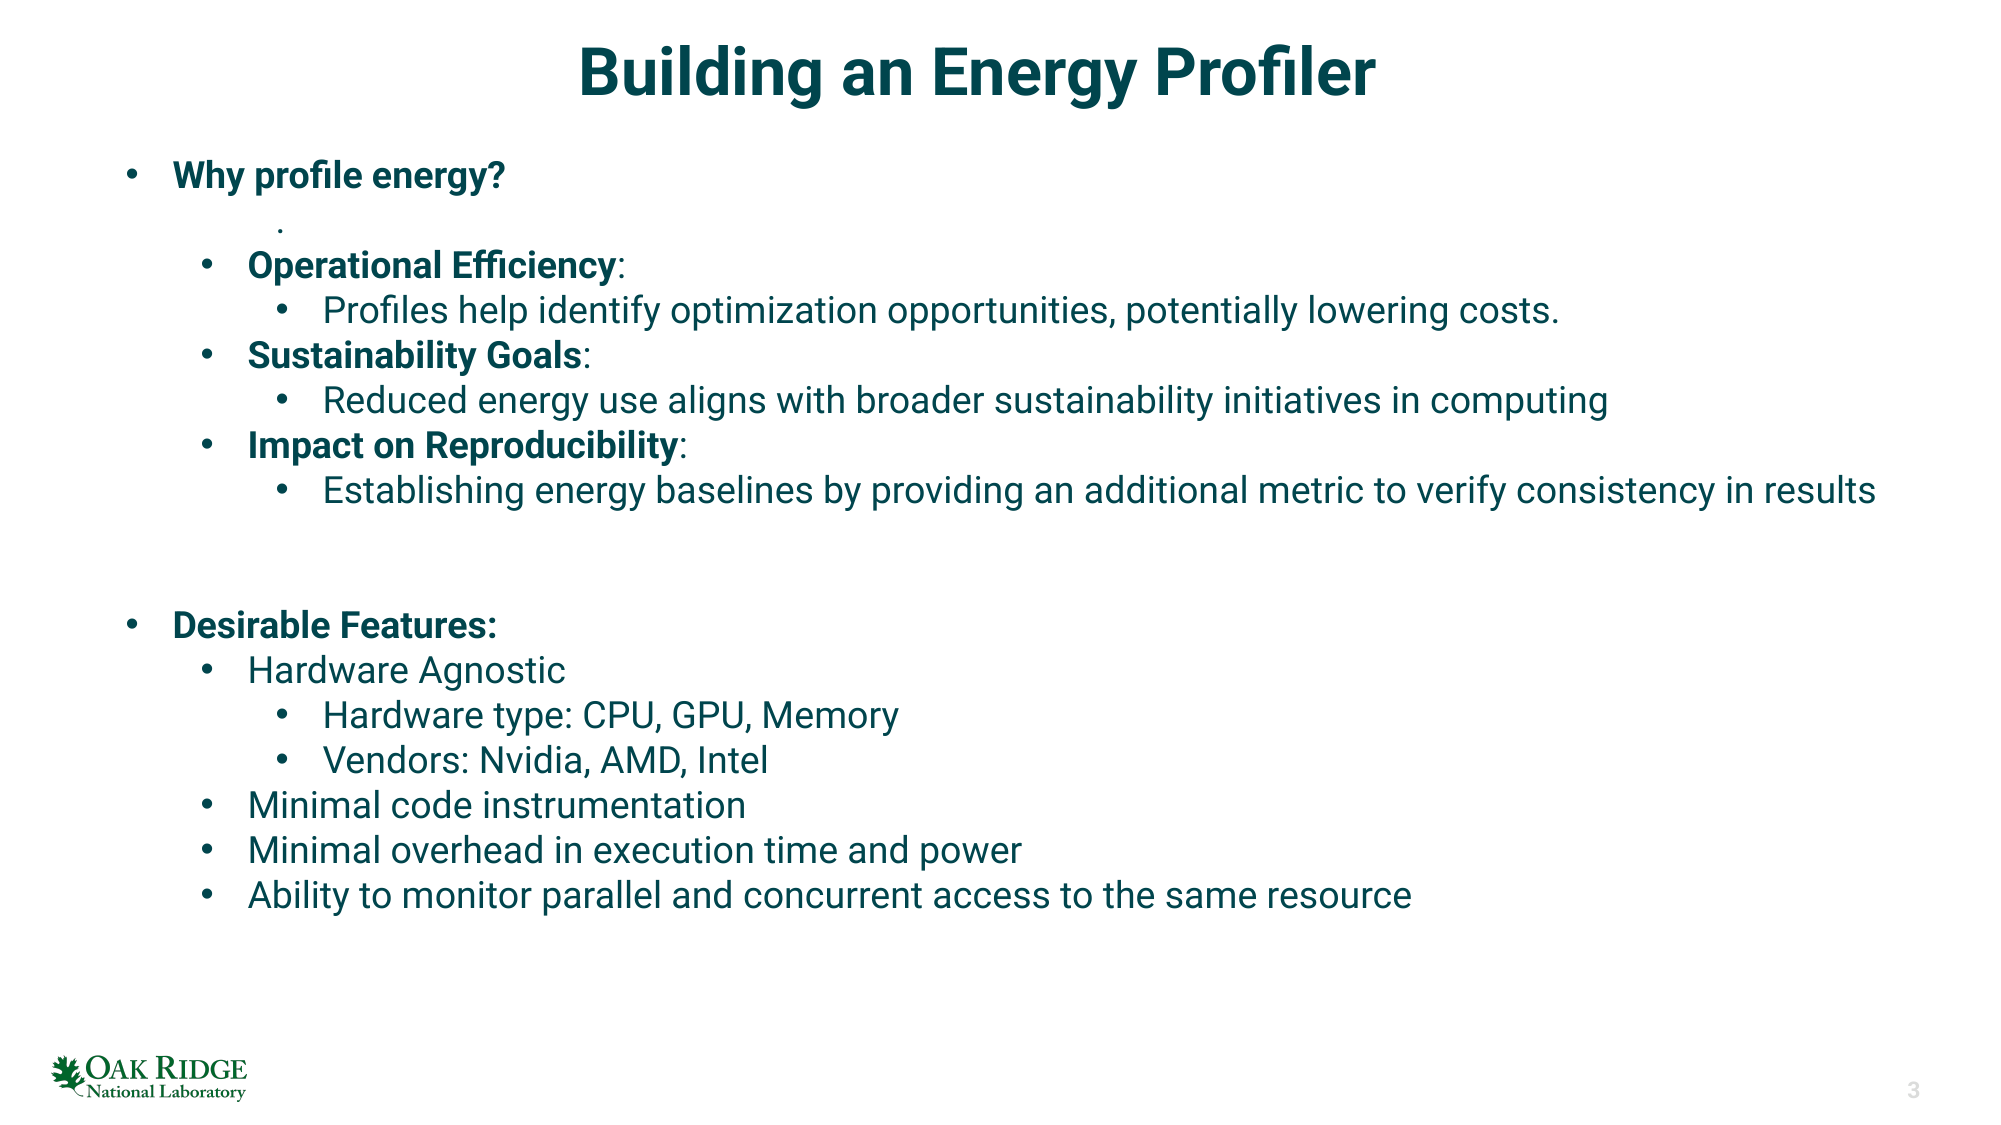

# Building an Energy Profiler

Why profile energy?
.
Operational Efficiency:
Profiles help identify optimization opportunities, potentially lowering costs.
Sustainability Goals:
Reduced energy use aligns with broader sustainability initiatives in computing
Impact on Reproducibility:
Establishing energy baselines by providing an additional metric to verify consistency in results

Desirable Features:
Hardware Agnostic
Hardware type: CPU, GPU, Memory
Vendors: Nvidia, AMD, Intel
Minimal code instrumentation
Minimal overhead in execution time and power
Ability to monitor parallel and concurrent access to the same resource